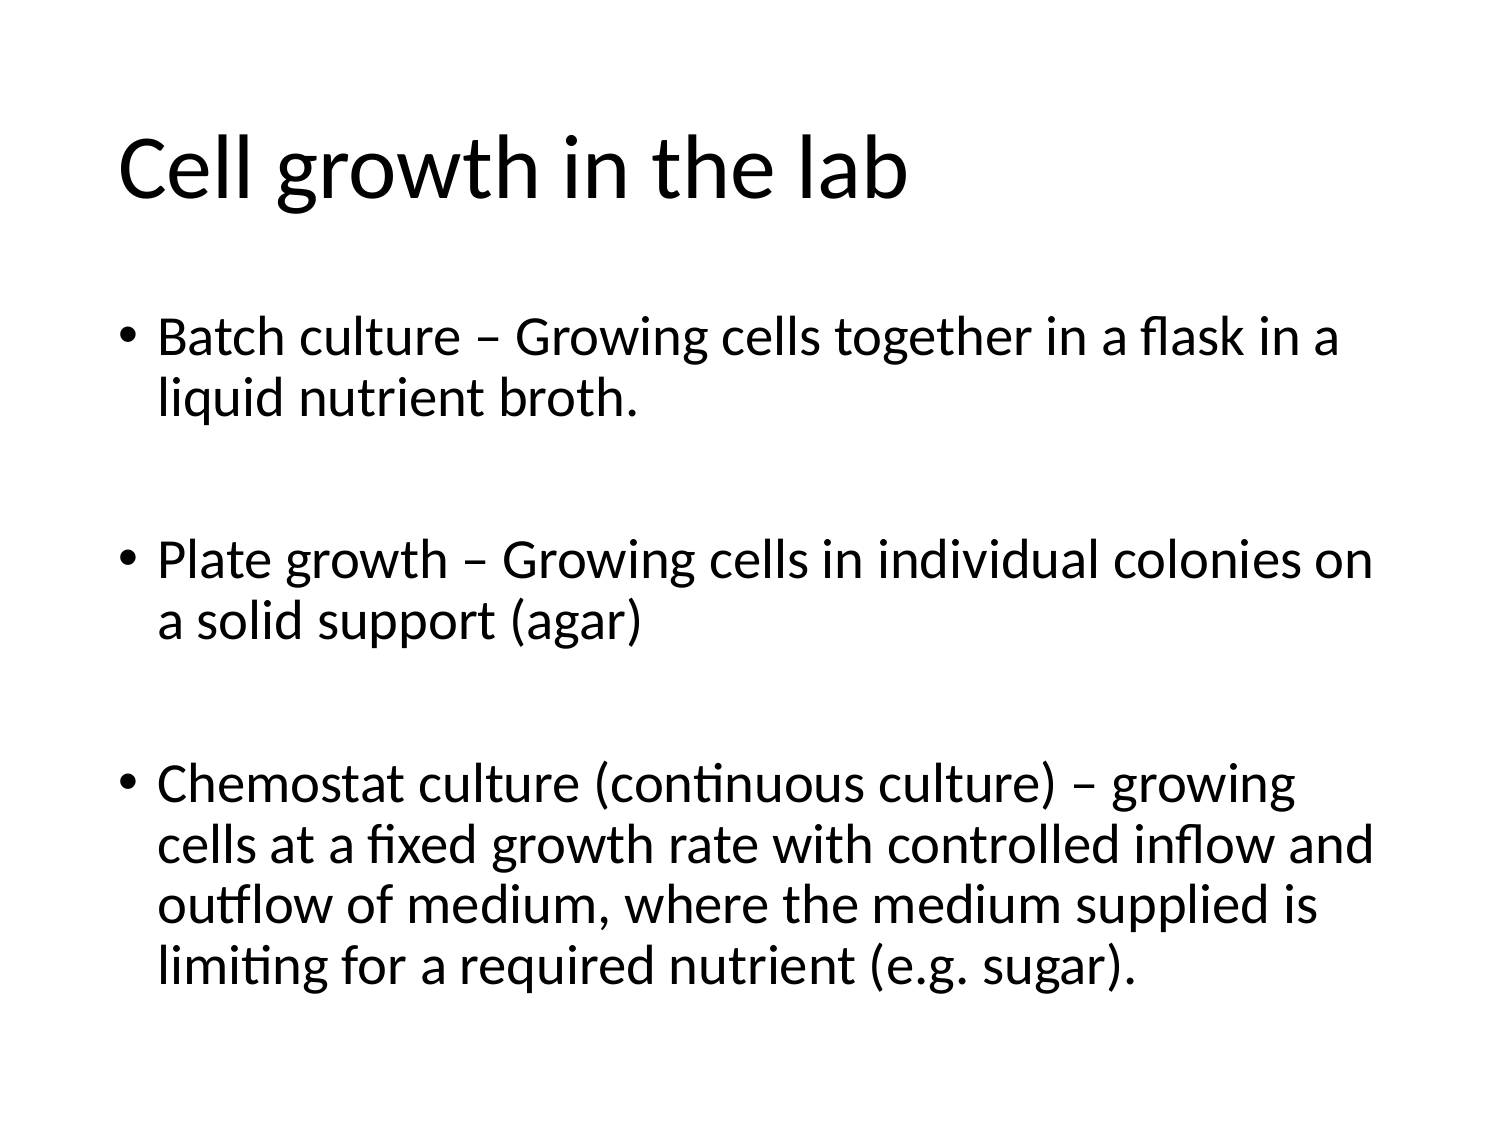

# Cell growth in the lab
Batch culture – Growing cells together in a flask in a liquid nutrient broth.

Plate growth – Growing cells in individual colonies on a solid support (agar)

Chemostat culture (continuous culture) – growing cells at a fixed growth rate with controlled inflow and outflow of medium, where the medium supplied is limiting for a required nutrient (e.g. sugar).